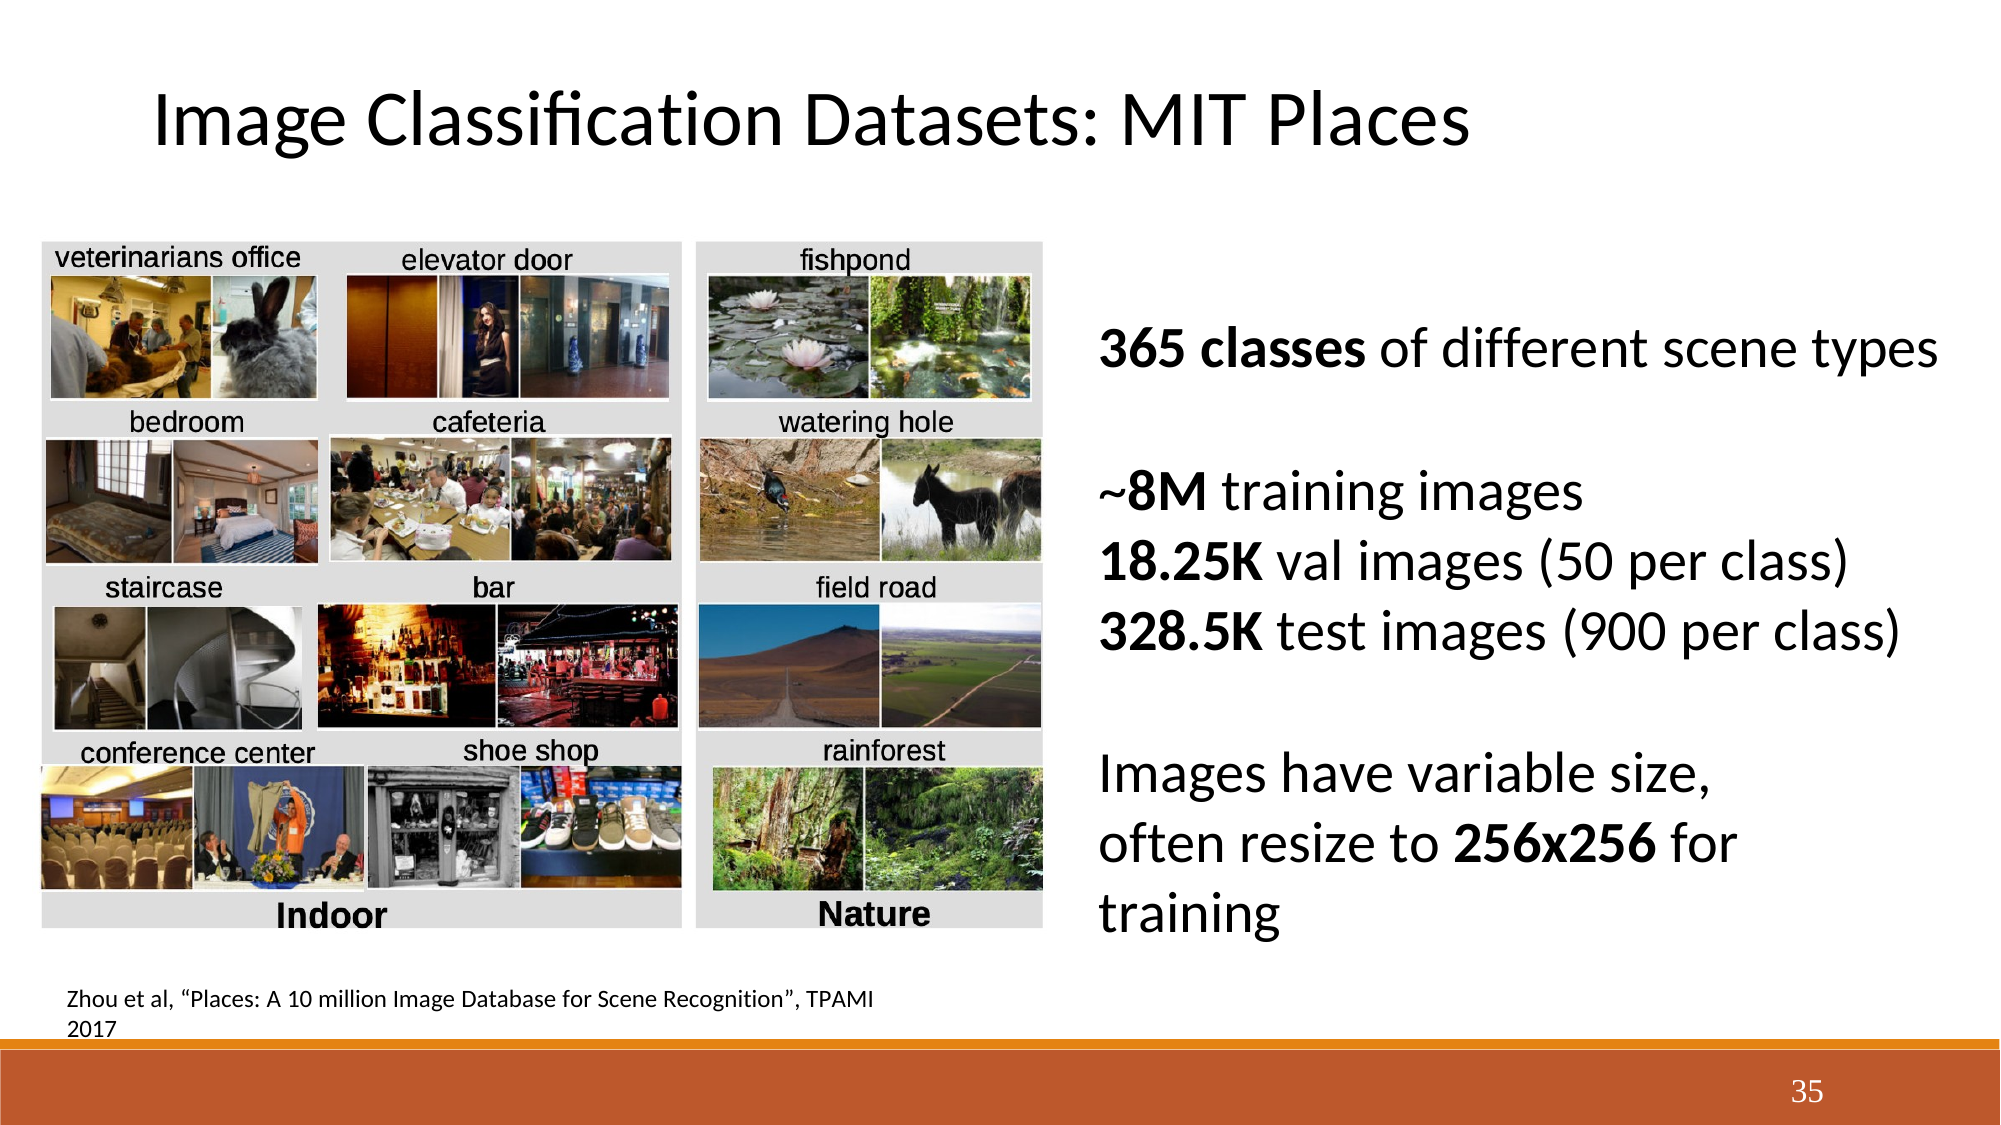

Image Classification Datasets: MIT Places

365 classes of different scene types

~8M training images
18.25K val images (50 per class) 328.5K test images (900 per class)

Images have variable size, often resize to 256x256 for training
Zhou et al, “Places: A 10 million Image Database for Scene Recognition”, TPAMI 2017
35